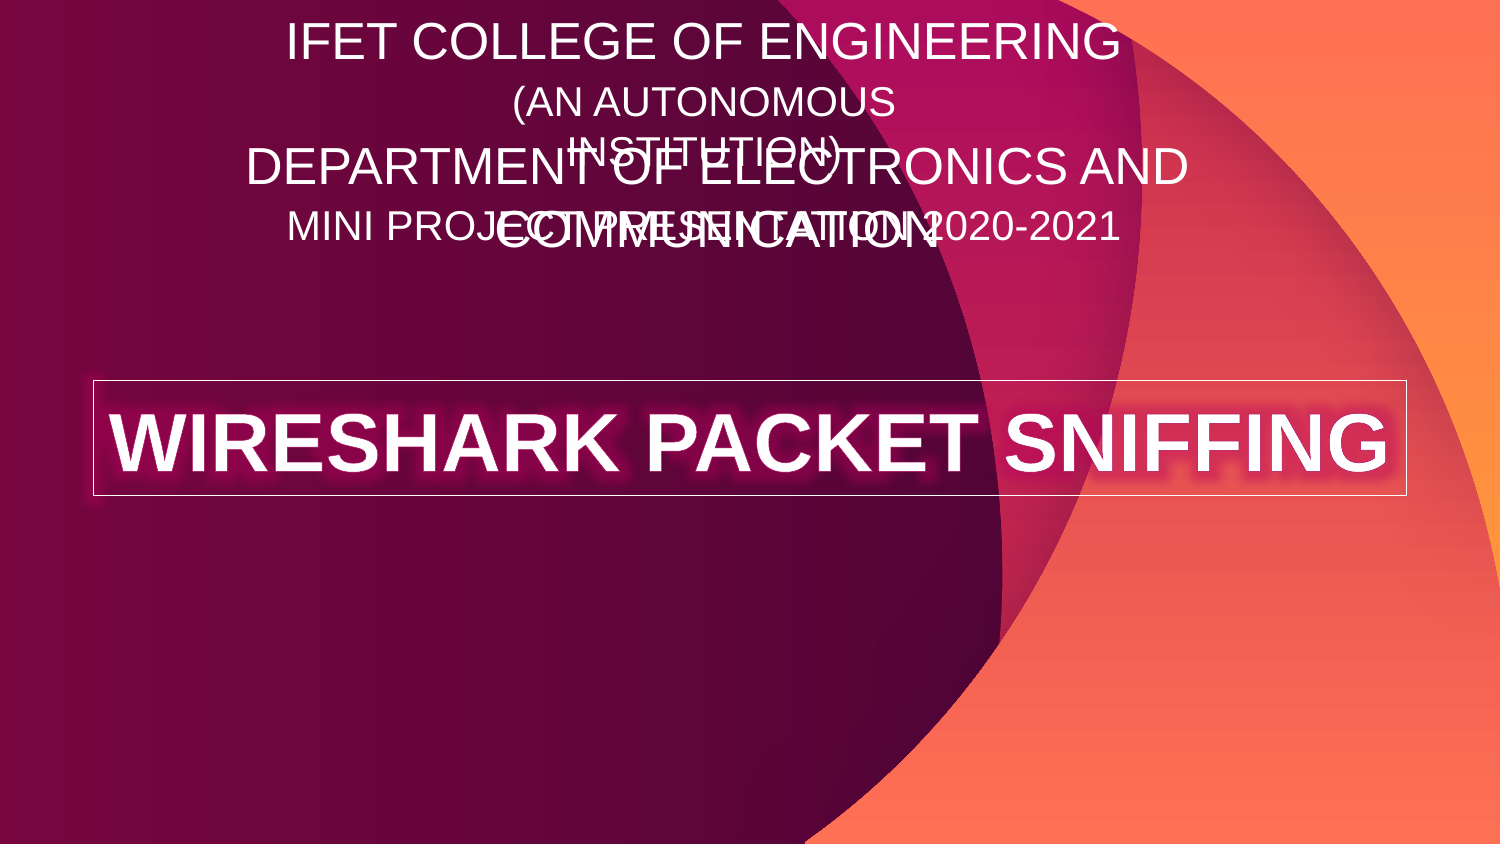

IFET COLLEGE OF ENGINEERING
(AN AUTONOMOUS INSTITUTION)
DEPARTMENT OF ELECTRONICS AND COMMUNICATION
MINI PROJECT PRESENTATION 2020-2021
WIRESHARK PACKET SNIFFING